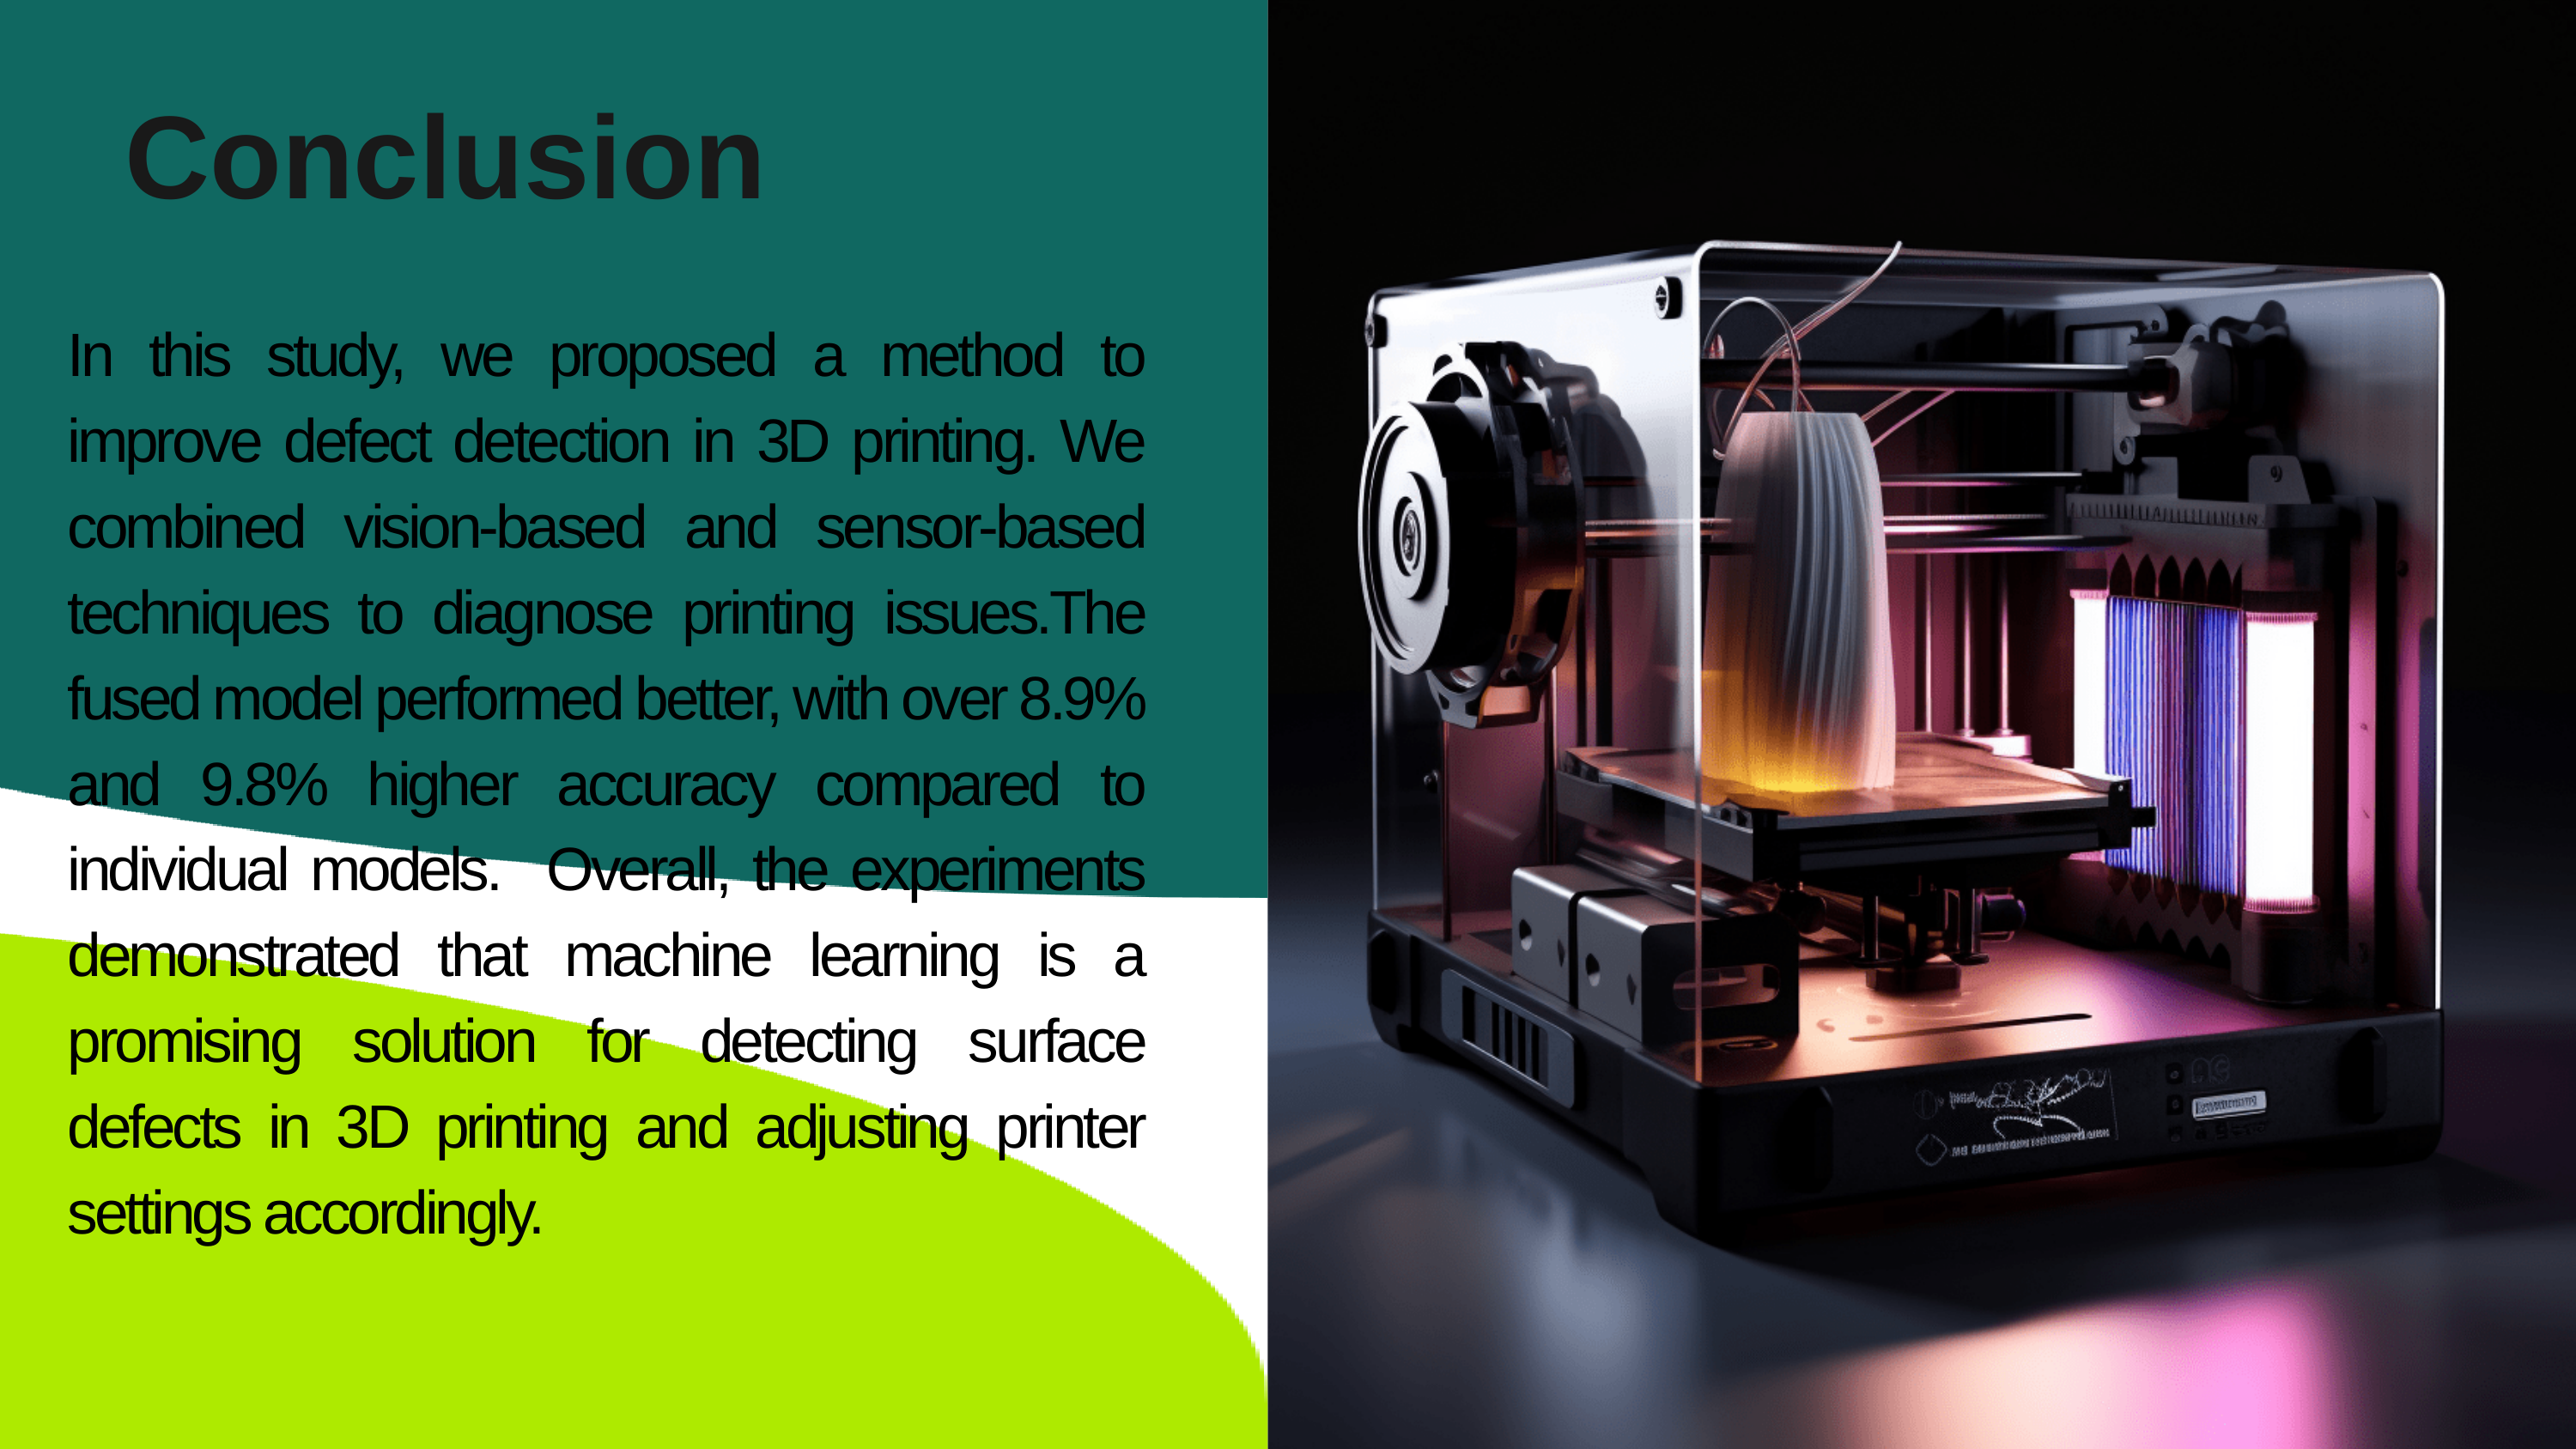

Conclusion
In this study, we proposed a method to improve defect detection in 3D printing. We combined vision-based and sensor-based techniques to diagnose printing issues.The fused model performed better, with over 8.9% and 9.8% higher accuracy compared to individual models.  Overall, the experiments demonstrated that machine learning is a promising solution for detecting surface defects in 3D printing and adjusting printer settings accordingly.